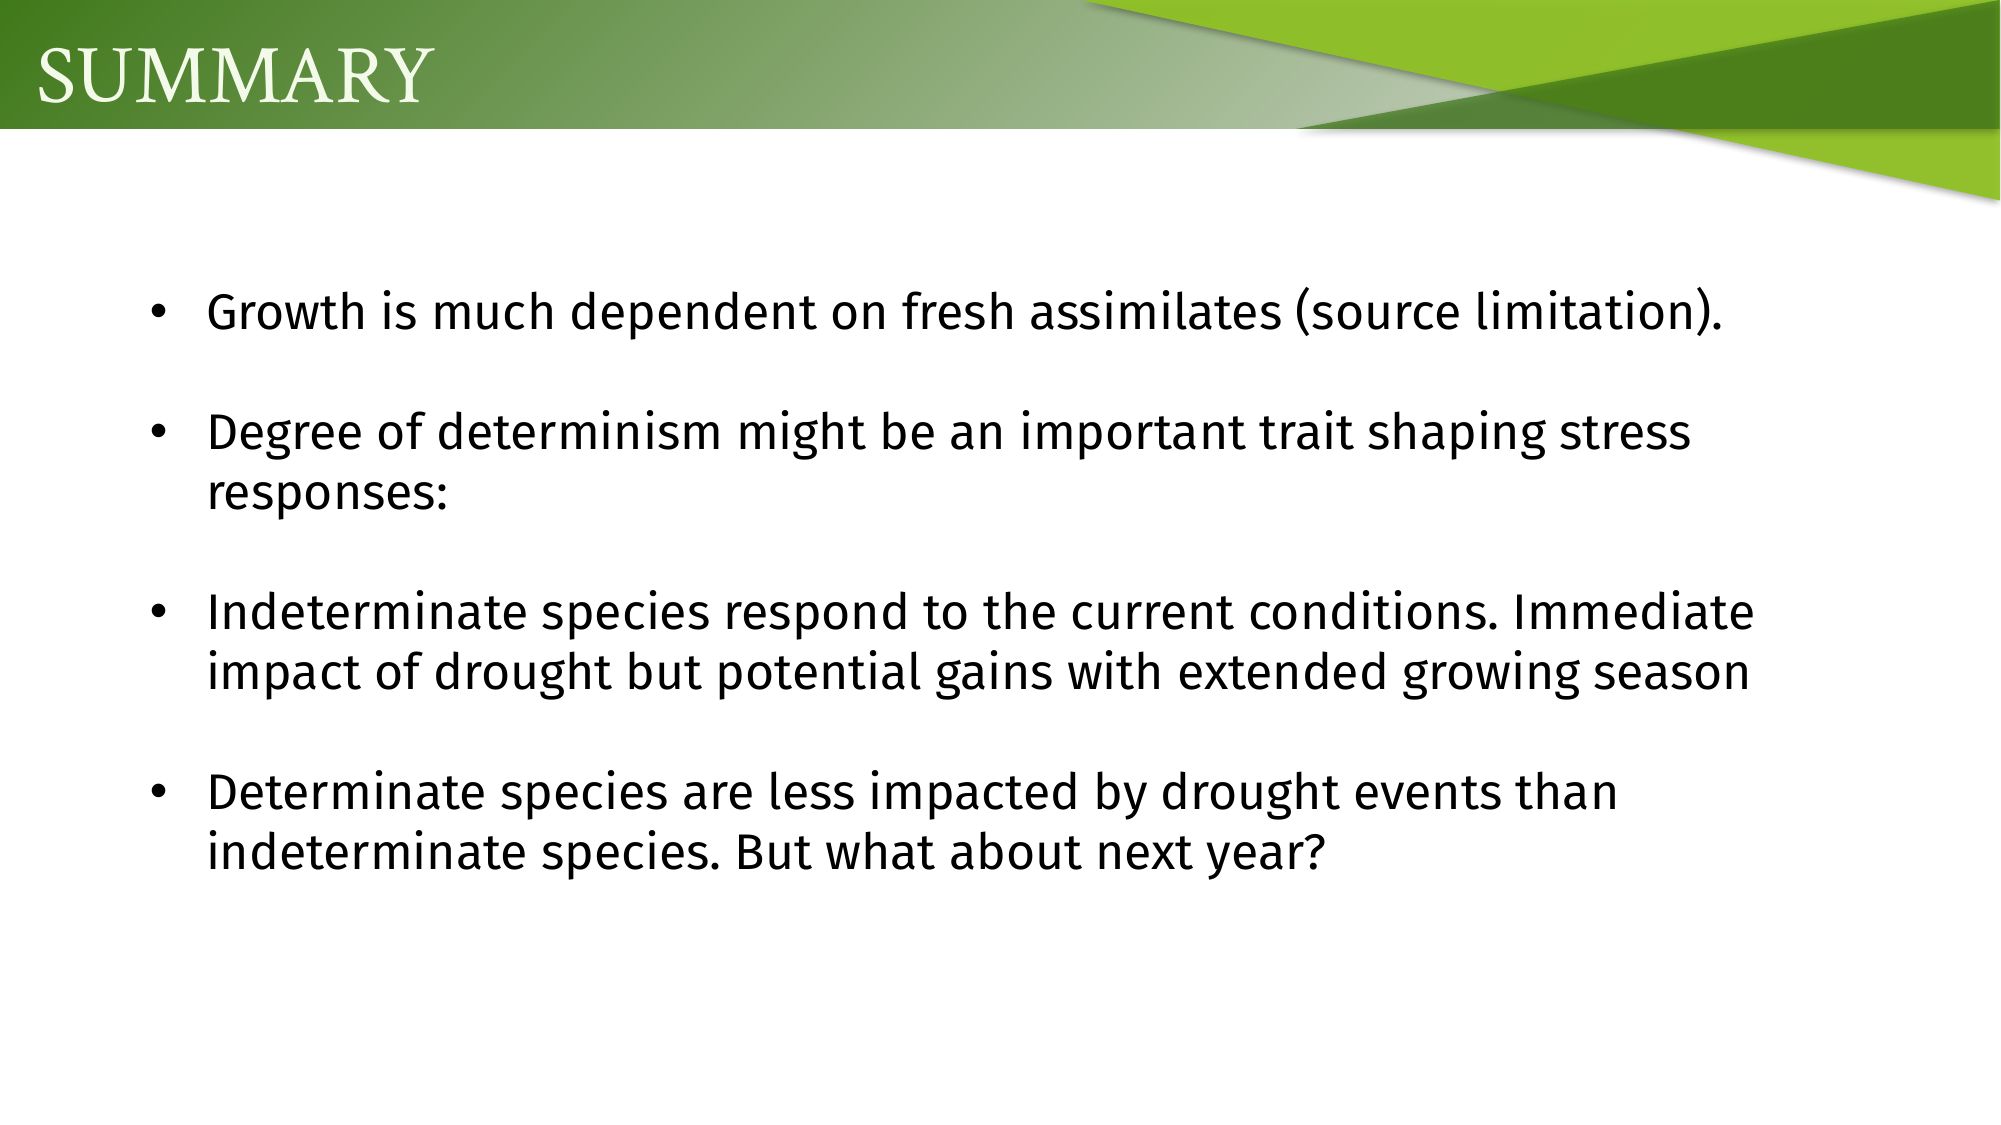

Summary
Growth is much dependent on fresh assimilates (source limitation).

Degree of determinism might be an important trait shaping stress responses:

Indeterminate species respond to the current conditions. Immediate impact of drought but potential gains with extended growing season

Determinate species are less impacted by drought events than indeterminate species. But what about next year?